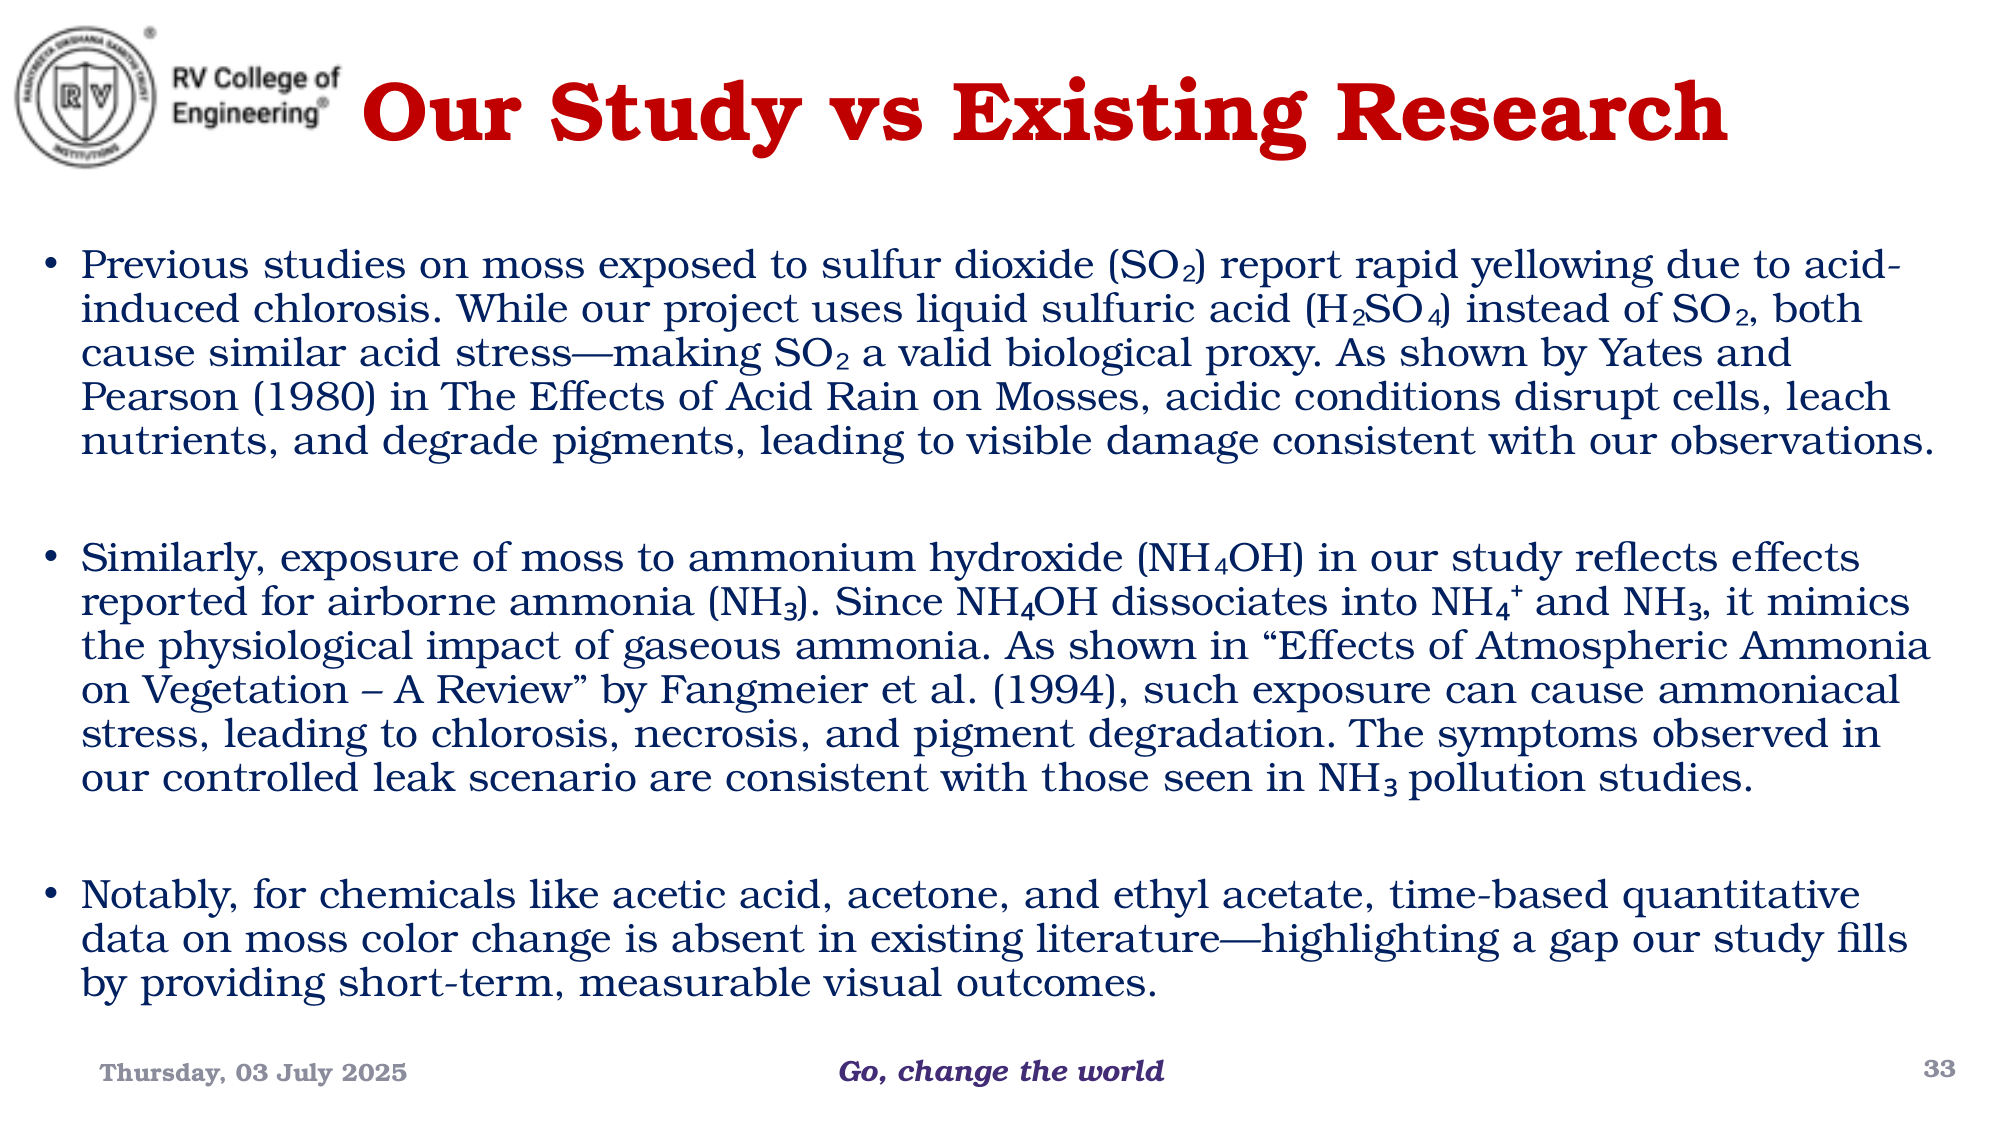

Our Study vs Existing Research

Previous studies on moss exposed to sulfur dioxide (SO₂) report rapid yellowing due to acid-induced chlorosis. While our project uses liquid sulfuric acid (H₂SO₄) instead of SO₂, both cause similar acid stress—making SO₂ a valid biological proxy. As shown by Yates and Pearson (1980) in The Effects of Acid Rain on Mosses, acidic conditions disrupt cells, leach nutrients, and degrade pigments, leading to visible damage consistent with our observations.

Similarly, exposure of moss to ammonium hydroxide (NH₄OH) in our study reflects effects reported for airborne ammonia (NH₃). Since NH₄OH dissociates into NH₄⁺ and NH₃, it mimics the physiological impact of gaseous ammonia. As shown in “Effects of Atmospheric Ammonia on Vegetation – A Review” by Fangmeier et al. (1994), such exposure can cause ammoniacal stress, leading to chlorosis, necrosis, and pigment degradation. The symptoms observed in our controlled leak scenario are consistent with those seen in NH₃ pollution studies.

Notably, for chemicals like acetic acid, acetone, and ethyl acetate, time-based quantitative data on moss color change is absent in existing literature—highlighting a gap our study fills by providing short-term, measurable visual outcomes.

Thursday, 03 July 2025
33